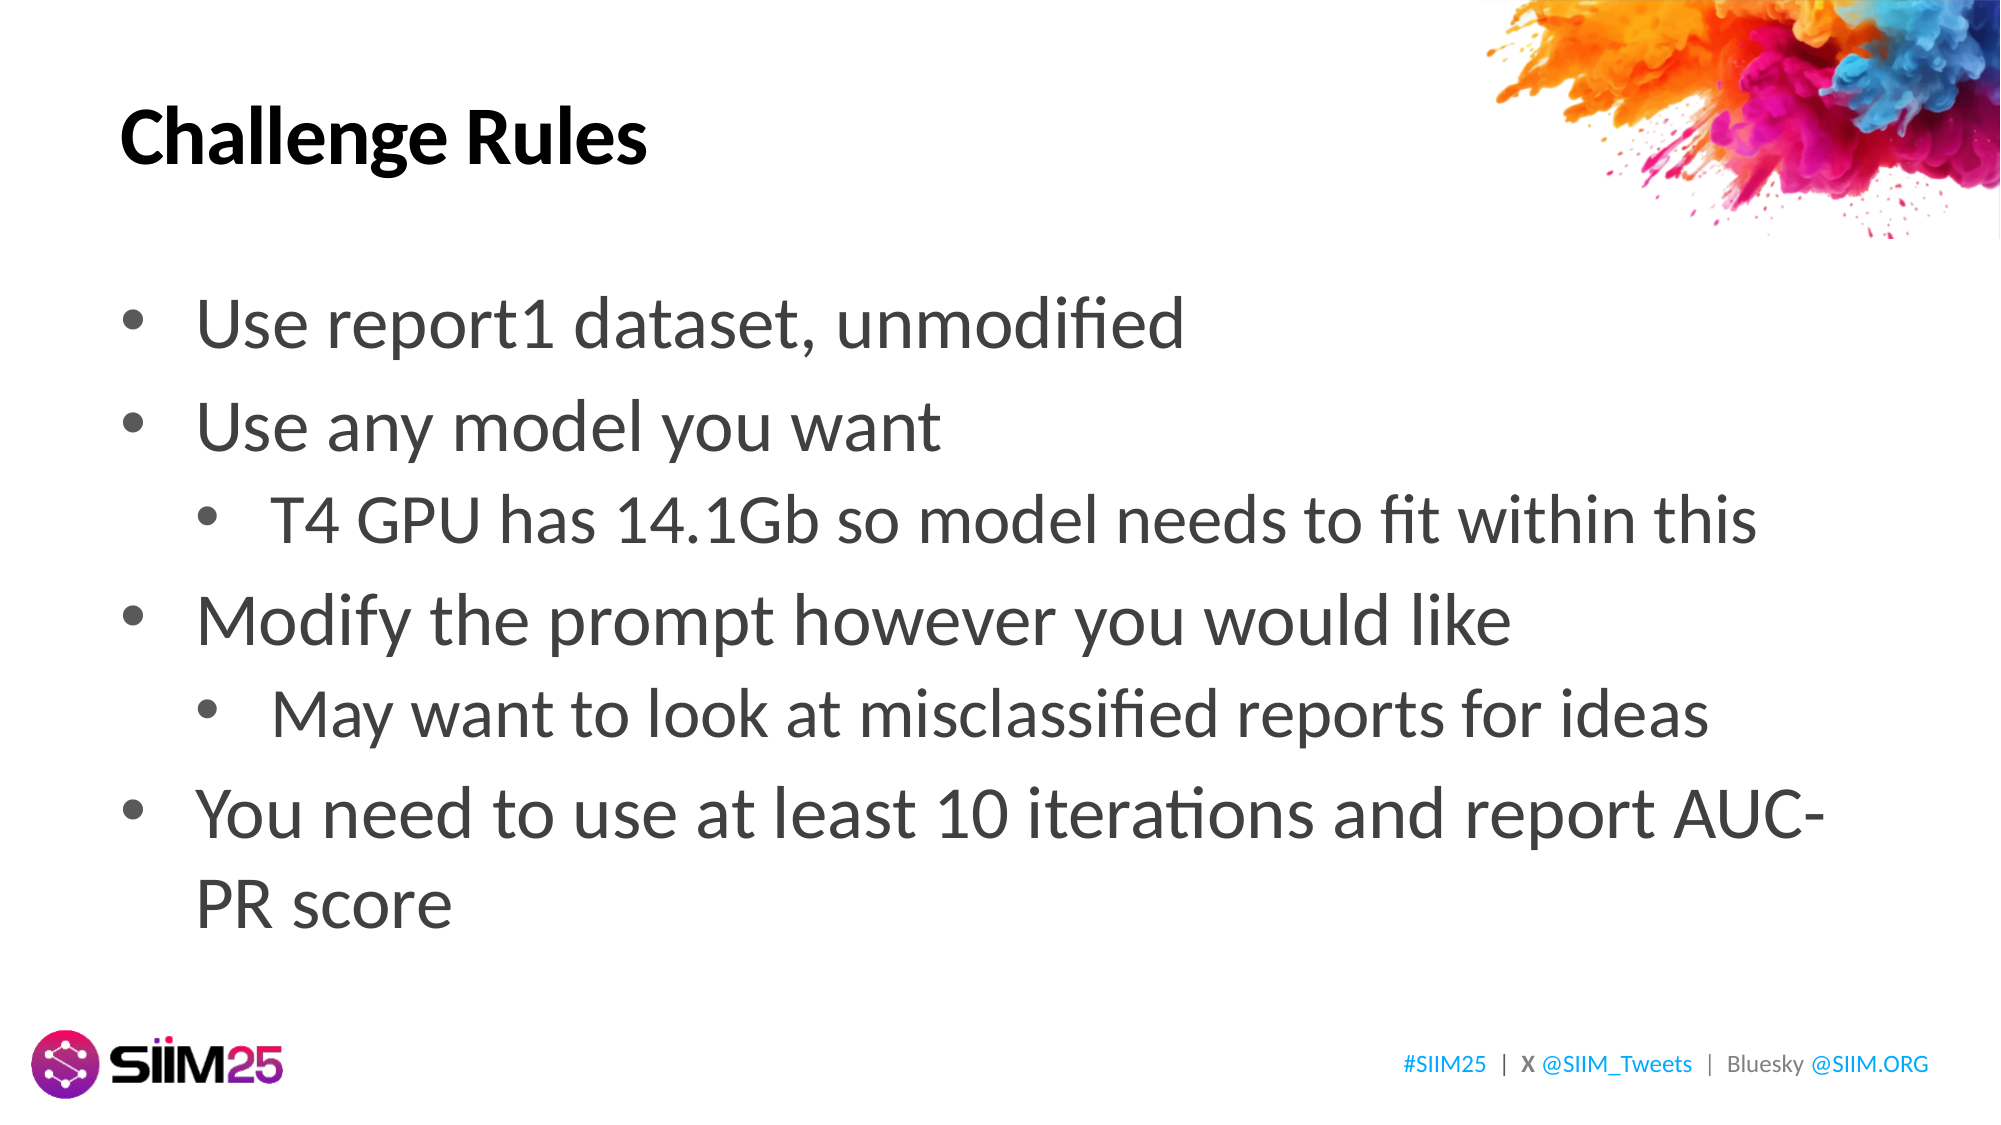

# Challenge Rules
Use report1 dataset, unmodified
Use any model you want
T4 GPU has 14.1Gb so model needs to fit within this
Modify the prompt however you would like
May want to look at misclassified reports for ideas
You need to use at least 10 iterations and report AUC-PR score
#SIIM25  |  X @SIIM_Tweets  |  Bluesky @SIIM.ORG